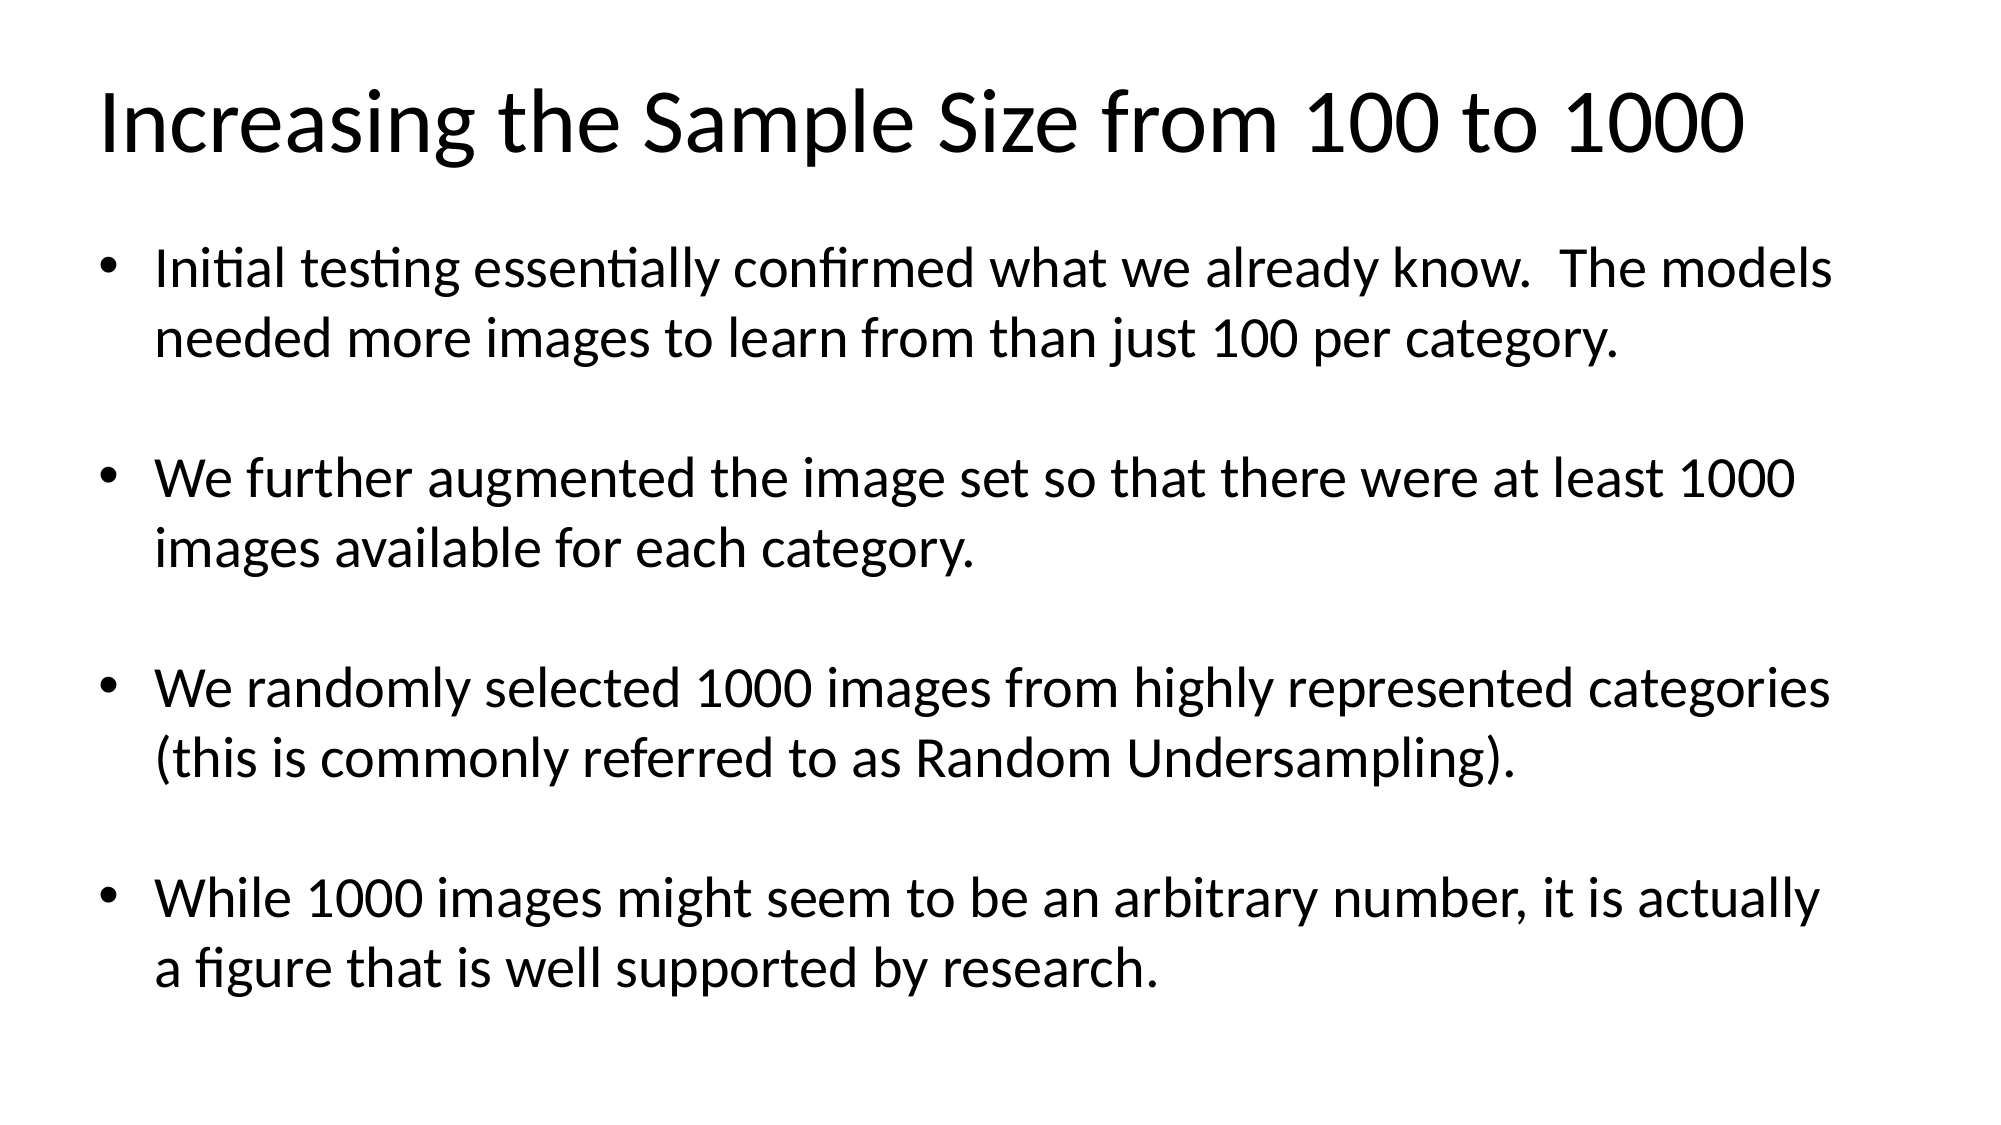

Increasing the Sample Size from 100 to 1000
Initial testing essentially confirmed what we already know.  The models needed more images to learn from than just 100 per category.

We further augmented the image set so that there were at least 1000 images available for each category.

We randomly selected 1000 images from highly represented categories (this is commonly referred to as Random Undersampling).
While 1000 images might seem to be an arbitrary number, it is actually a figure that is well supported by research.